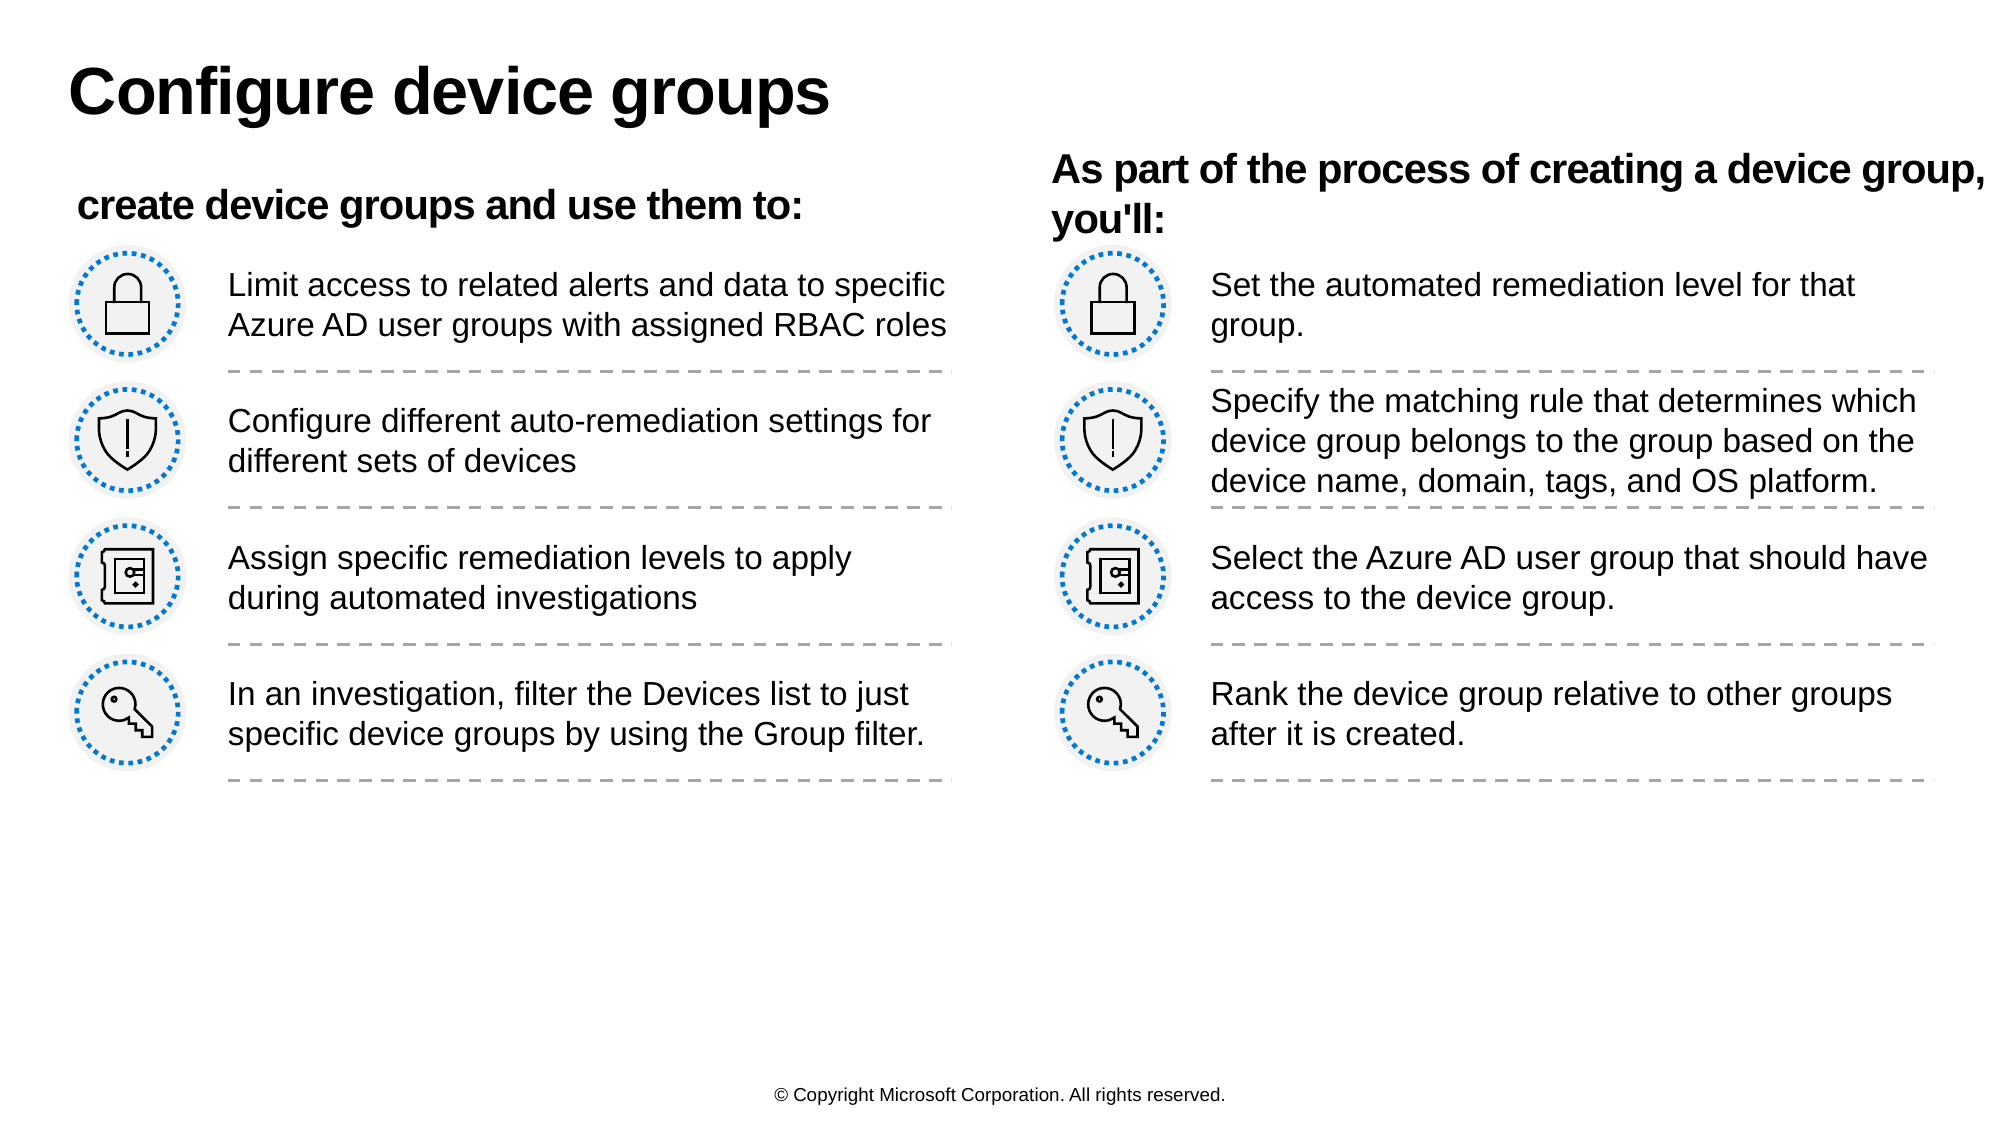

# Configure device groups
As part of the process of creating a device group, you'll:
create device groups and use them to:

Limit access to related alerts and data to specific Azure AD user groups with assigned RBAC roles
Set the automated remediation level for that group.

Configure different auto-remediation settings for different sets of devices
Specify the matching rule that determines which device group belongs to the group based on the device name, domain, tags, and OS platform.

Assign specific remediation levels to apply during automated investigations
Select the Azure AD user group that should have access to the device group.

In an investigation, filter the Devices list to just specific device groups by using the Group filter.
Rank the device group relative to other groups after it is created.